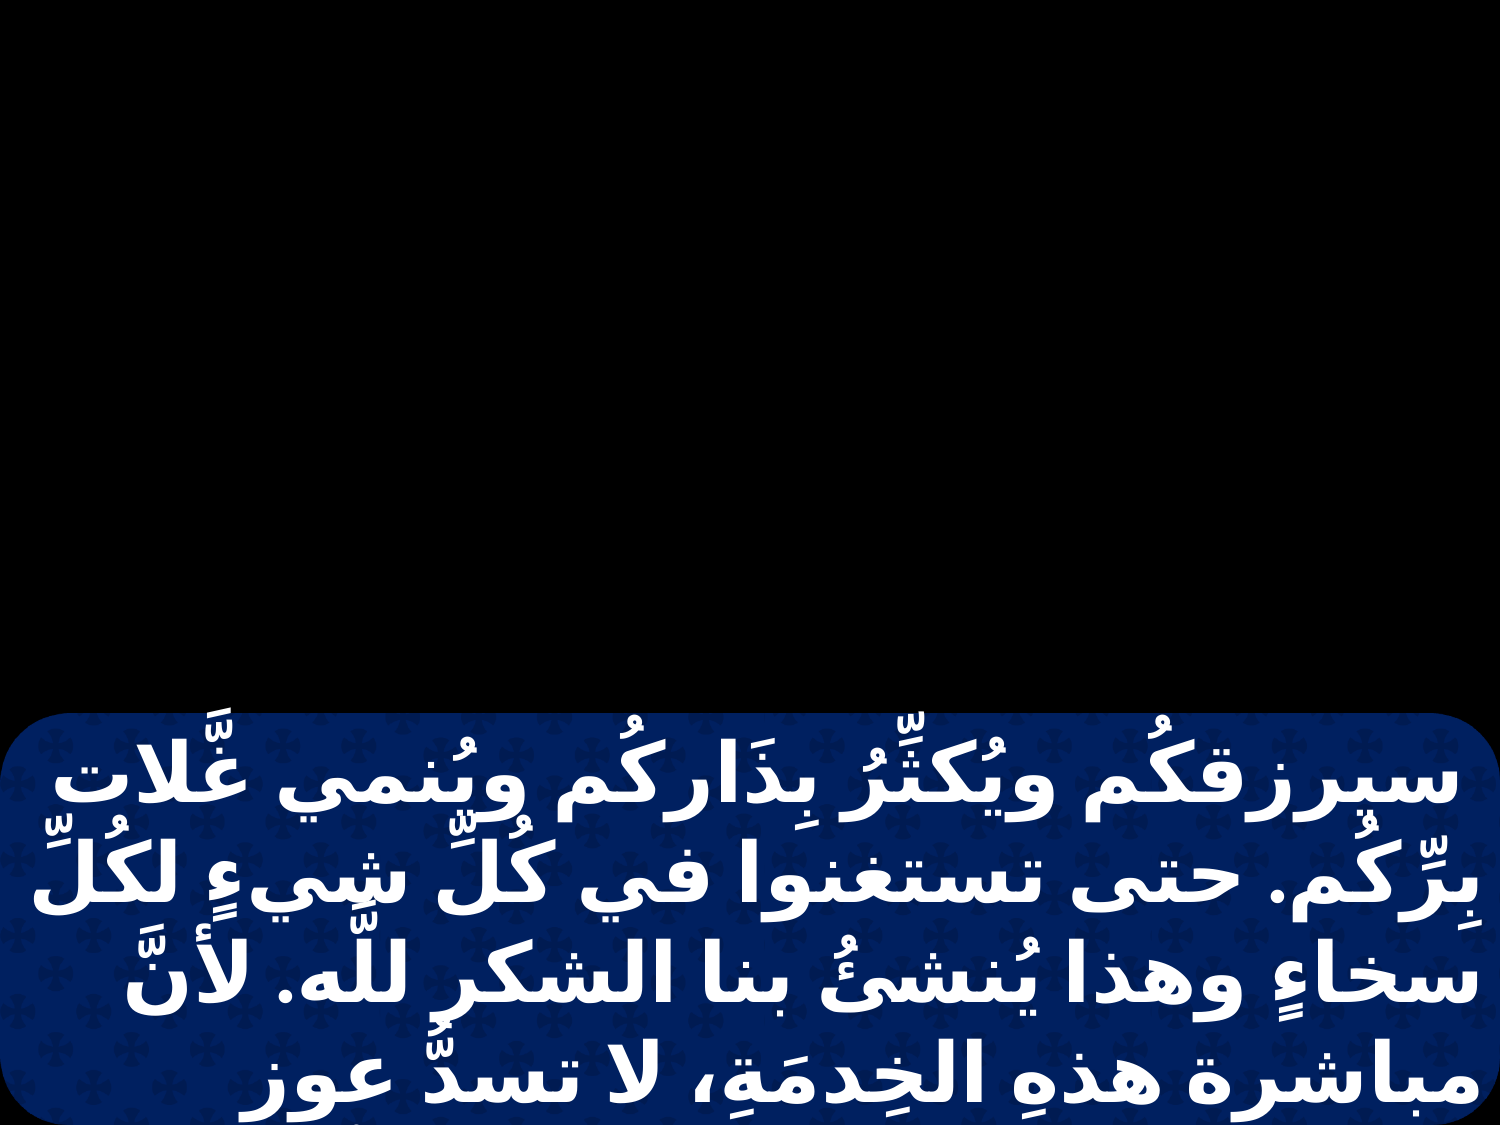

سيرزقكُم ويُكثِّرُ بِذَاركُم ويُنمي غَّلات بِرِّكُم. حتى تستغنوا في كُلِّ شيءٍ لكُلِّ سخاءٍ وهذا يُنشئُ بنا الشكر للَّه. لأنَّ مباشرة هذهِ الخِدمَةِ، لا تسدُّ عوز القدِّيسين فقط، بل تفيض بشُكرٍ كثيرٍ للَّه.